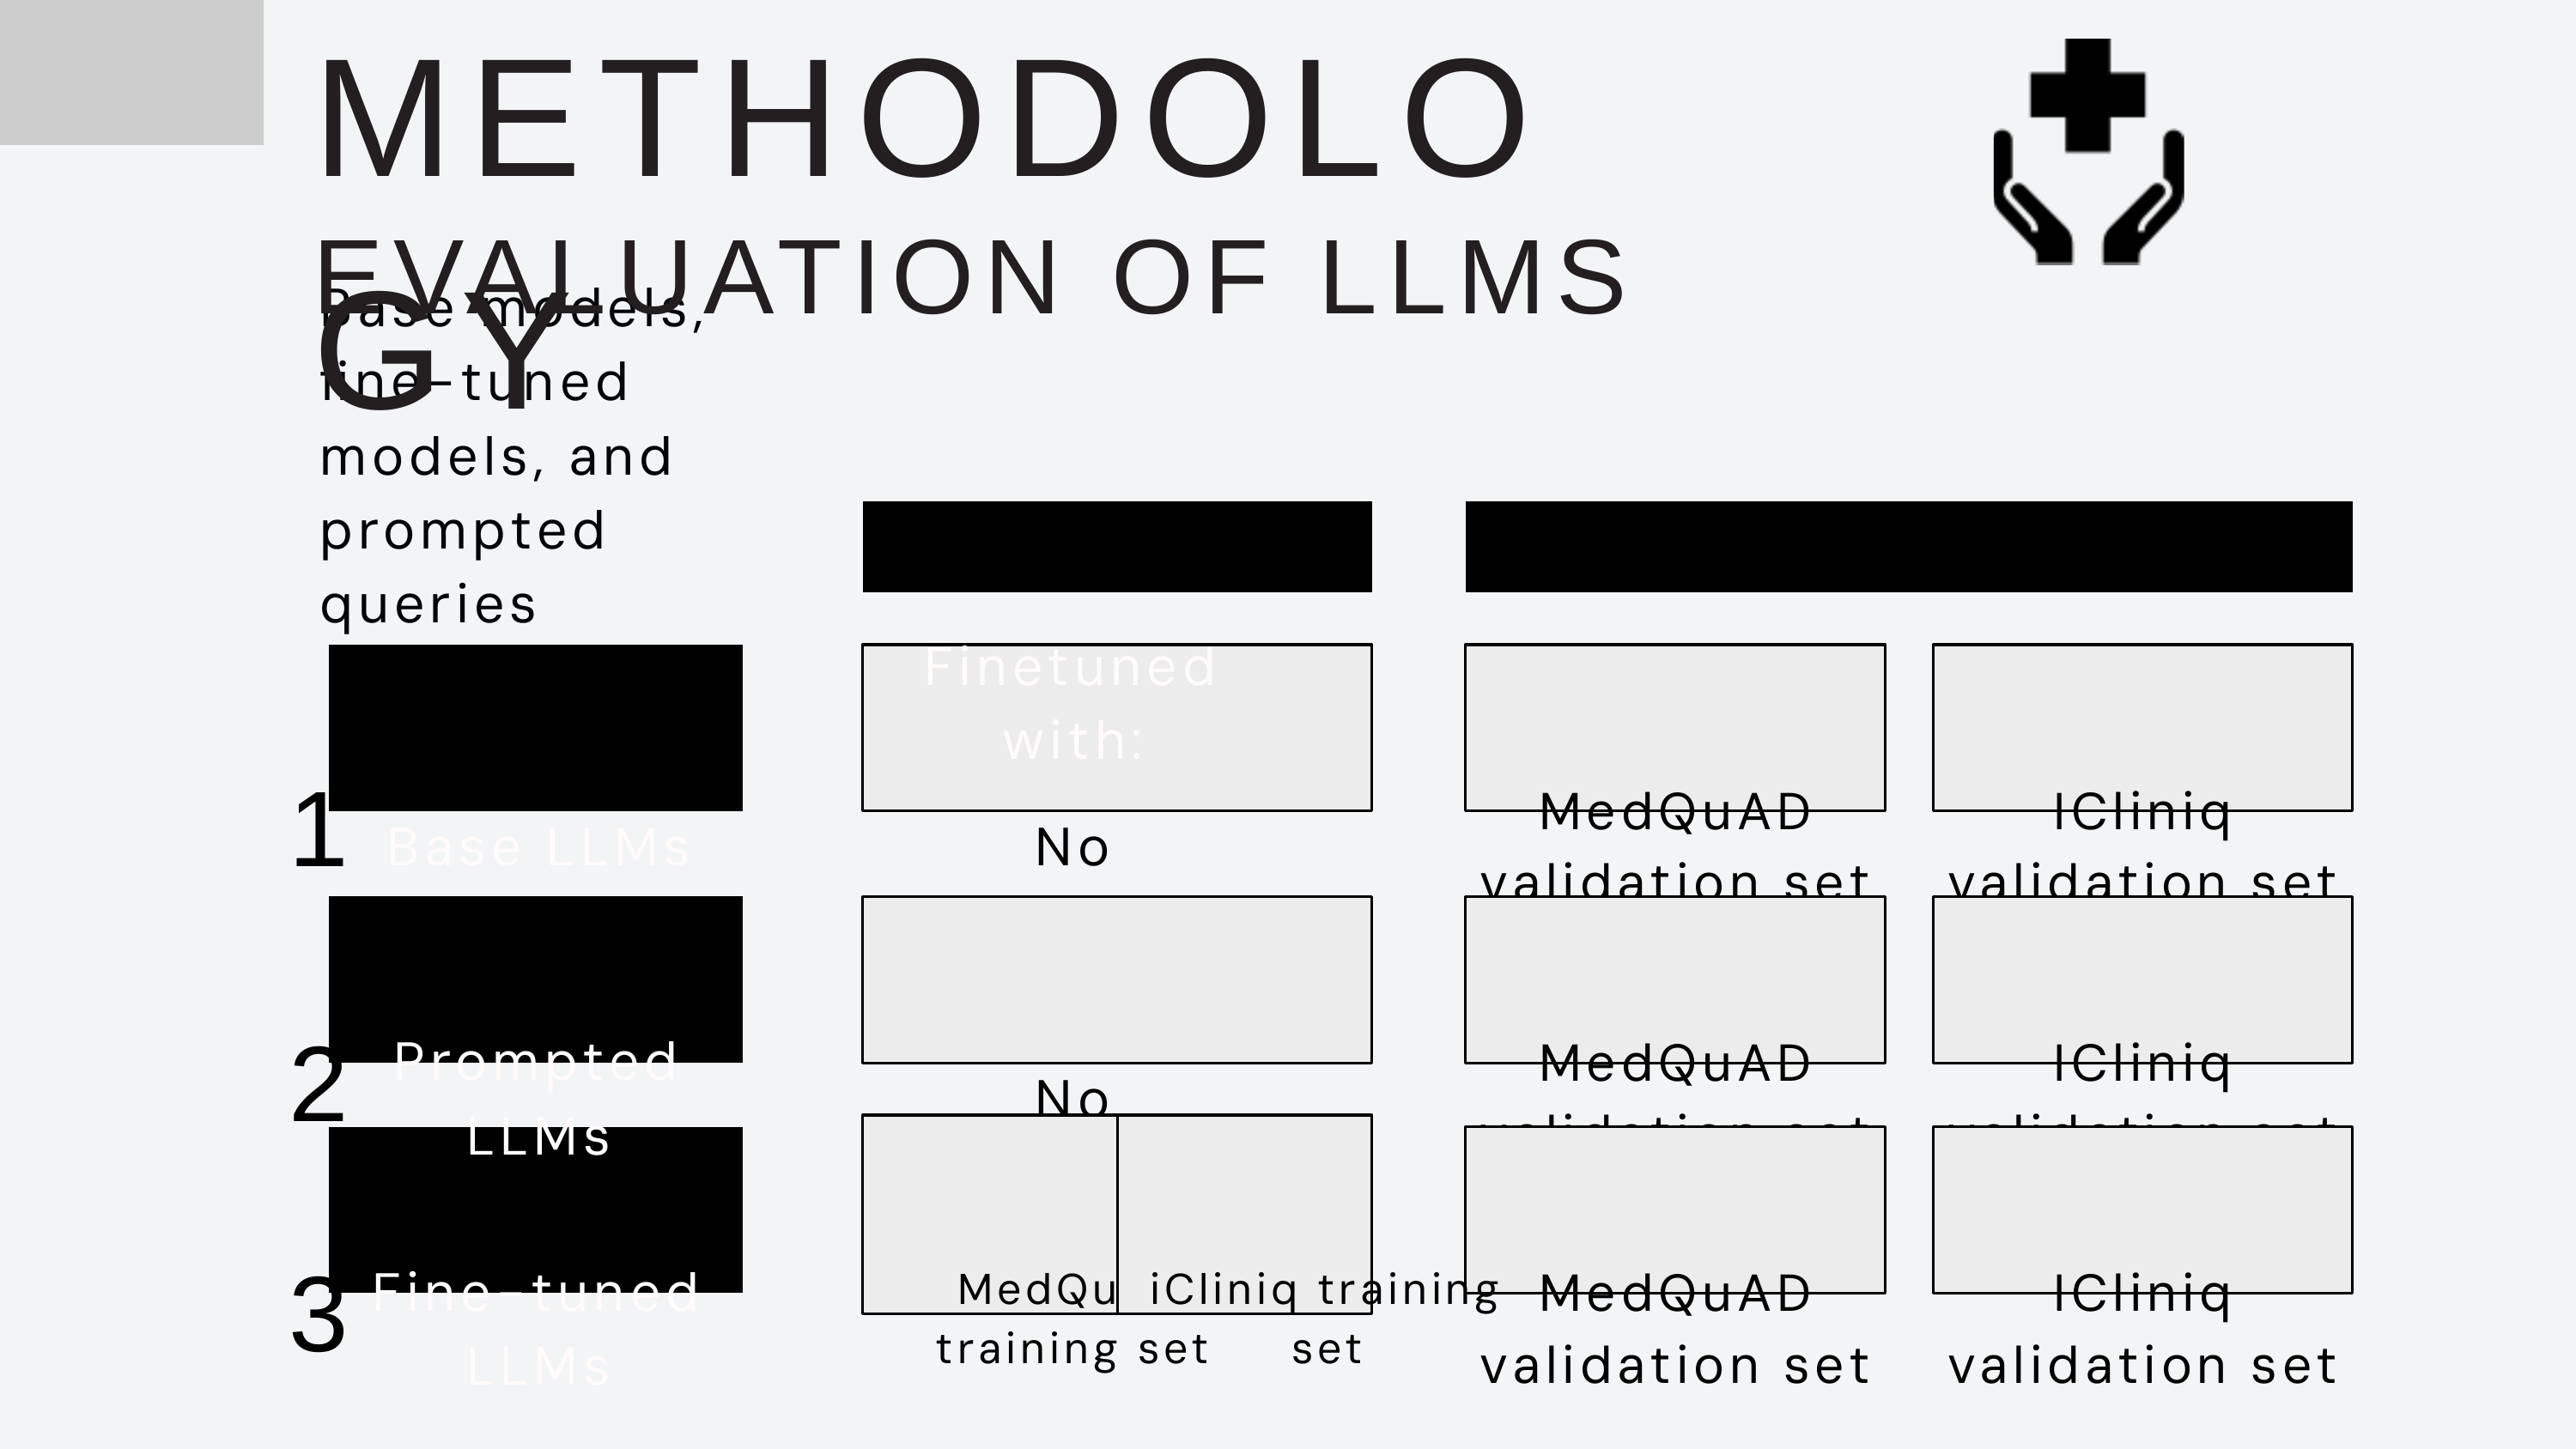

METHODOLOGY

EVALUATION OF LLMS

Base models, fine-tuned models, and prompted queries

Finetuned with:

Evaluated in:

1

Base LLMs

No

MedQuAD
validation set

ICliniq
validation set

2

Prompted LLMs

No

MedQuAD
validation set

ICliniq
validation set

MedQuAD training set

iCliniq training set

3

Fine-tuned LLMs

MedQuAD
validation set

ICliniq
validation set